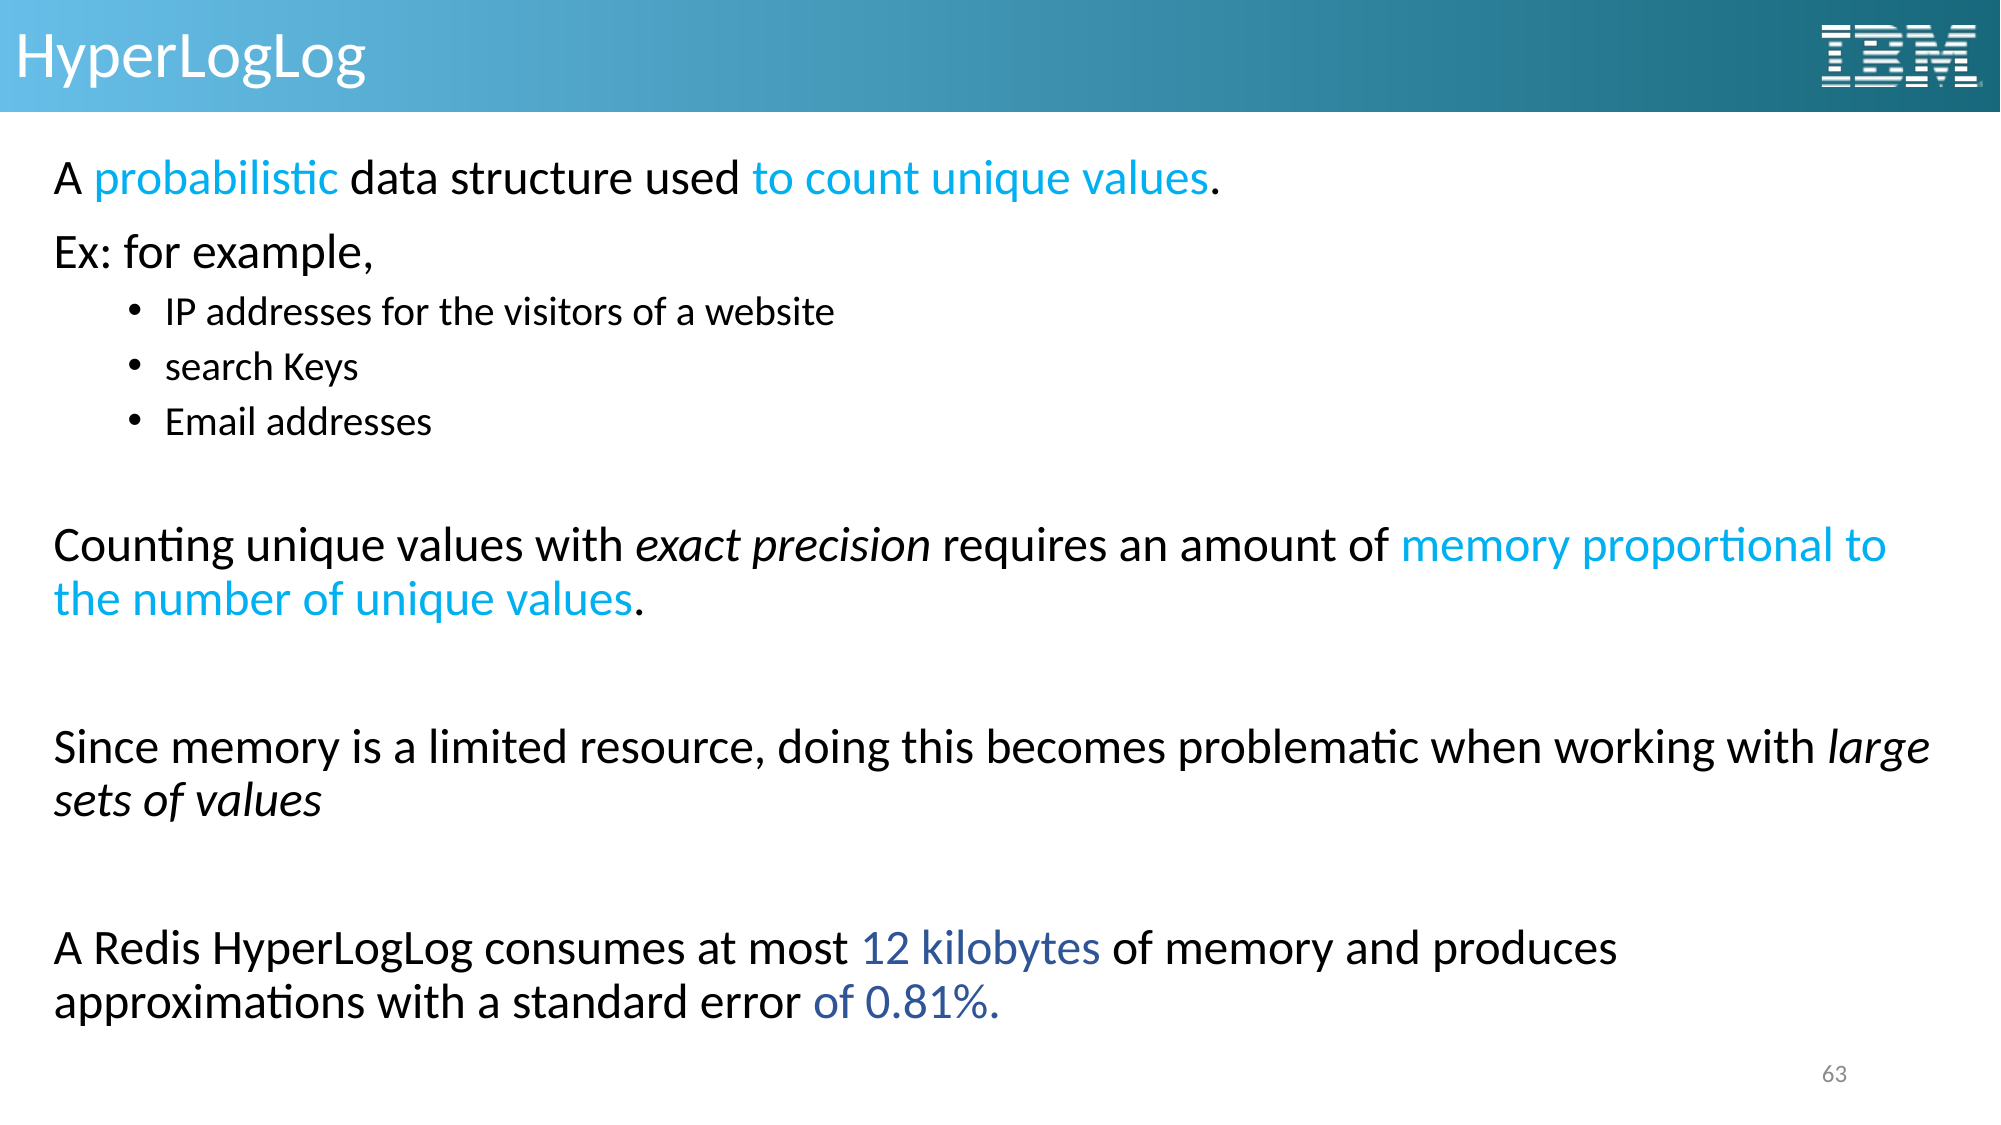

# HyperLogLog
A probabilistic data structure used to count unique values.
Ex: for example,
IP addresses for the visitors of a website
search Keys
Email addresses

Counting unique values with exact precision requires an amount of memory proportional to the number of unique values.

Since memory is a limited resource, doing this becomes problematic when working with large sets of values

A Redis HyperLogLog consumes at most 12 kilobytes of memory and produces approximations with a standard error of 0.81%.

63